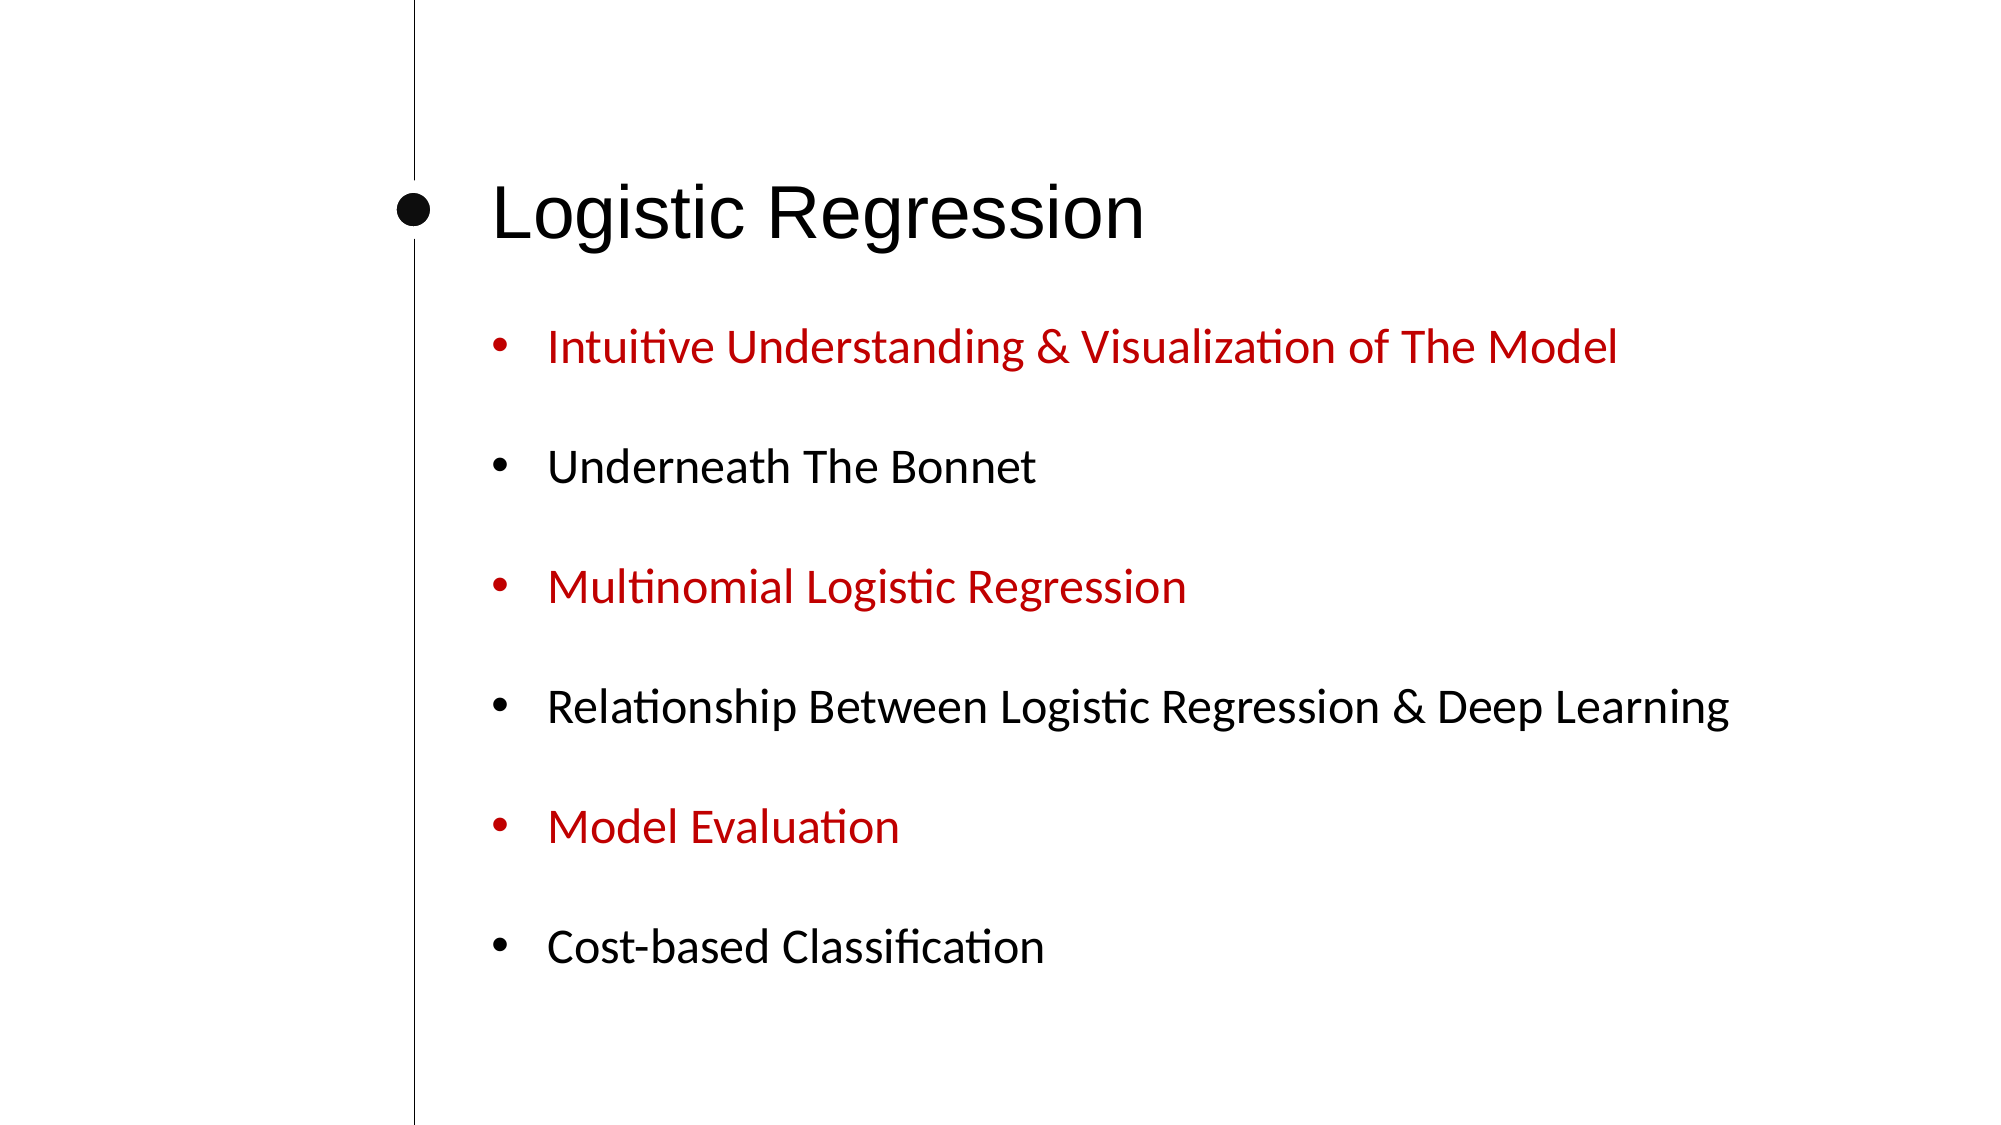

Logistic Regression

Intuitive Understanding & Visualization of The Model

Underneath The Bonnet

Multinomial Logistic Regression

Relationship Between Logistic Regression & Deep Learning

Model Evaluation

Cost-based Classification